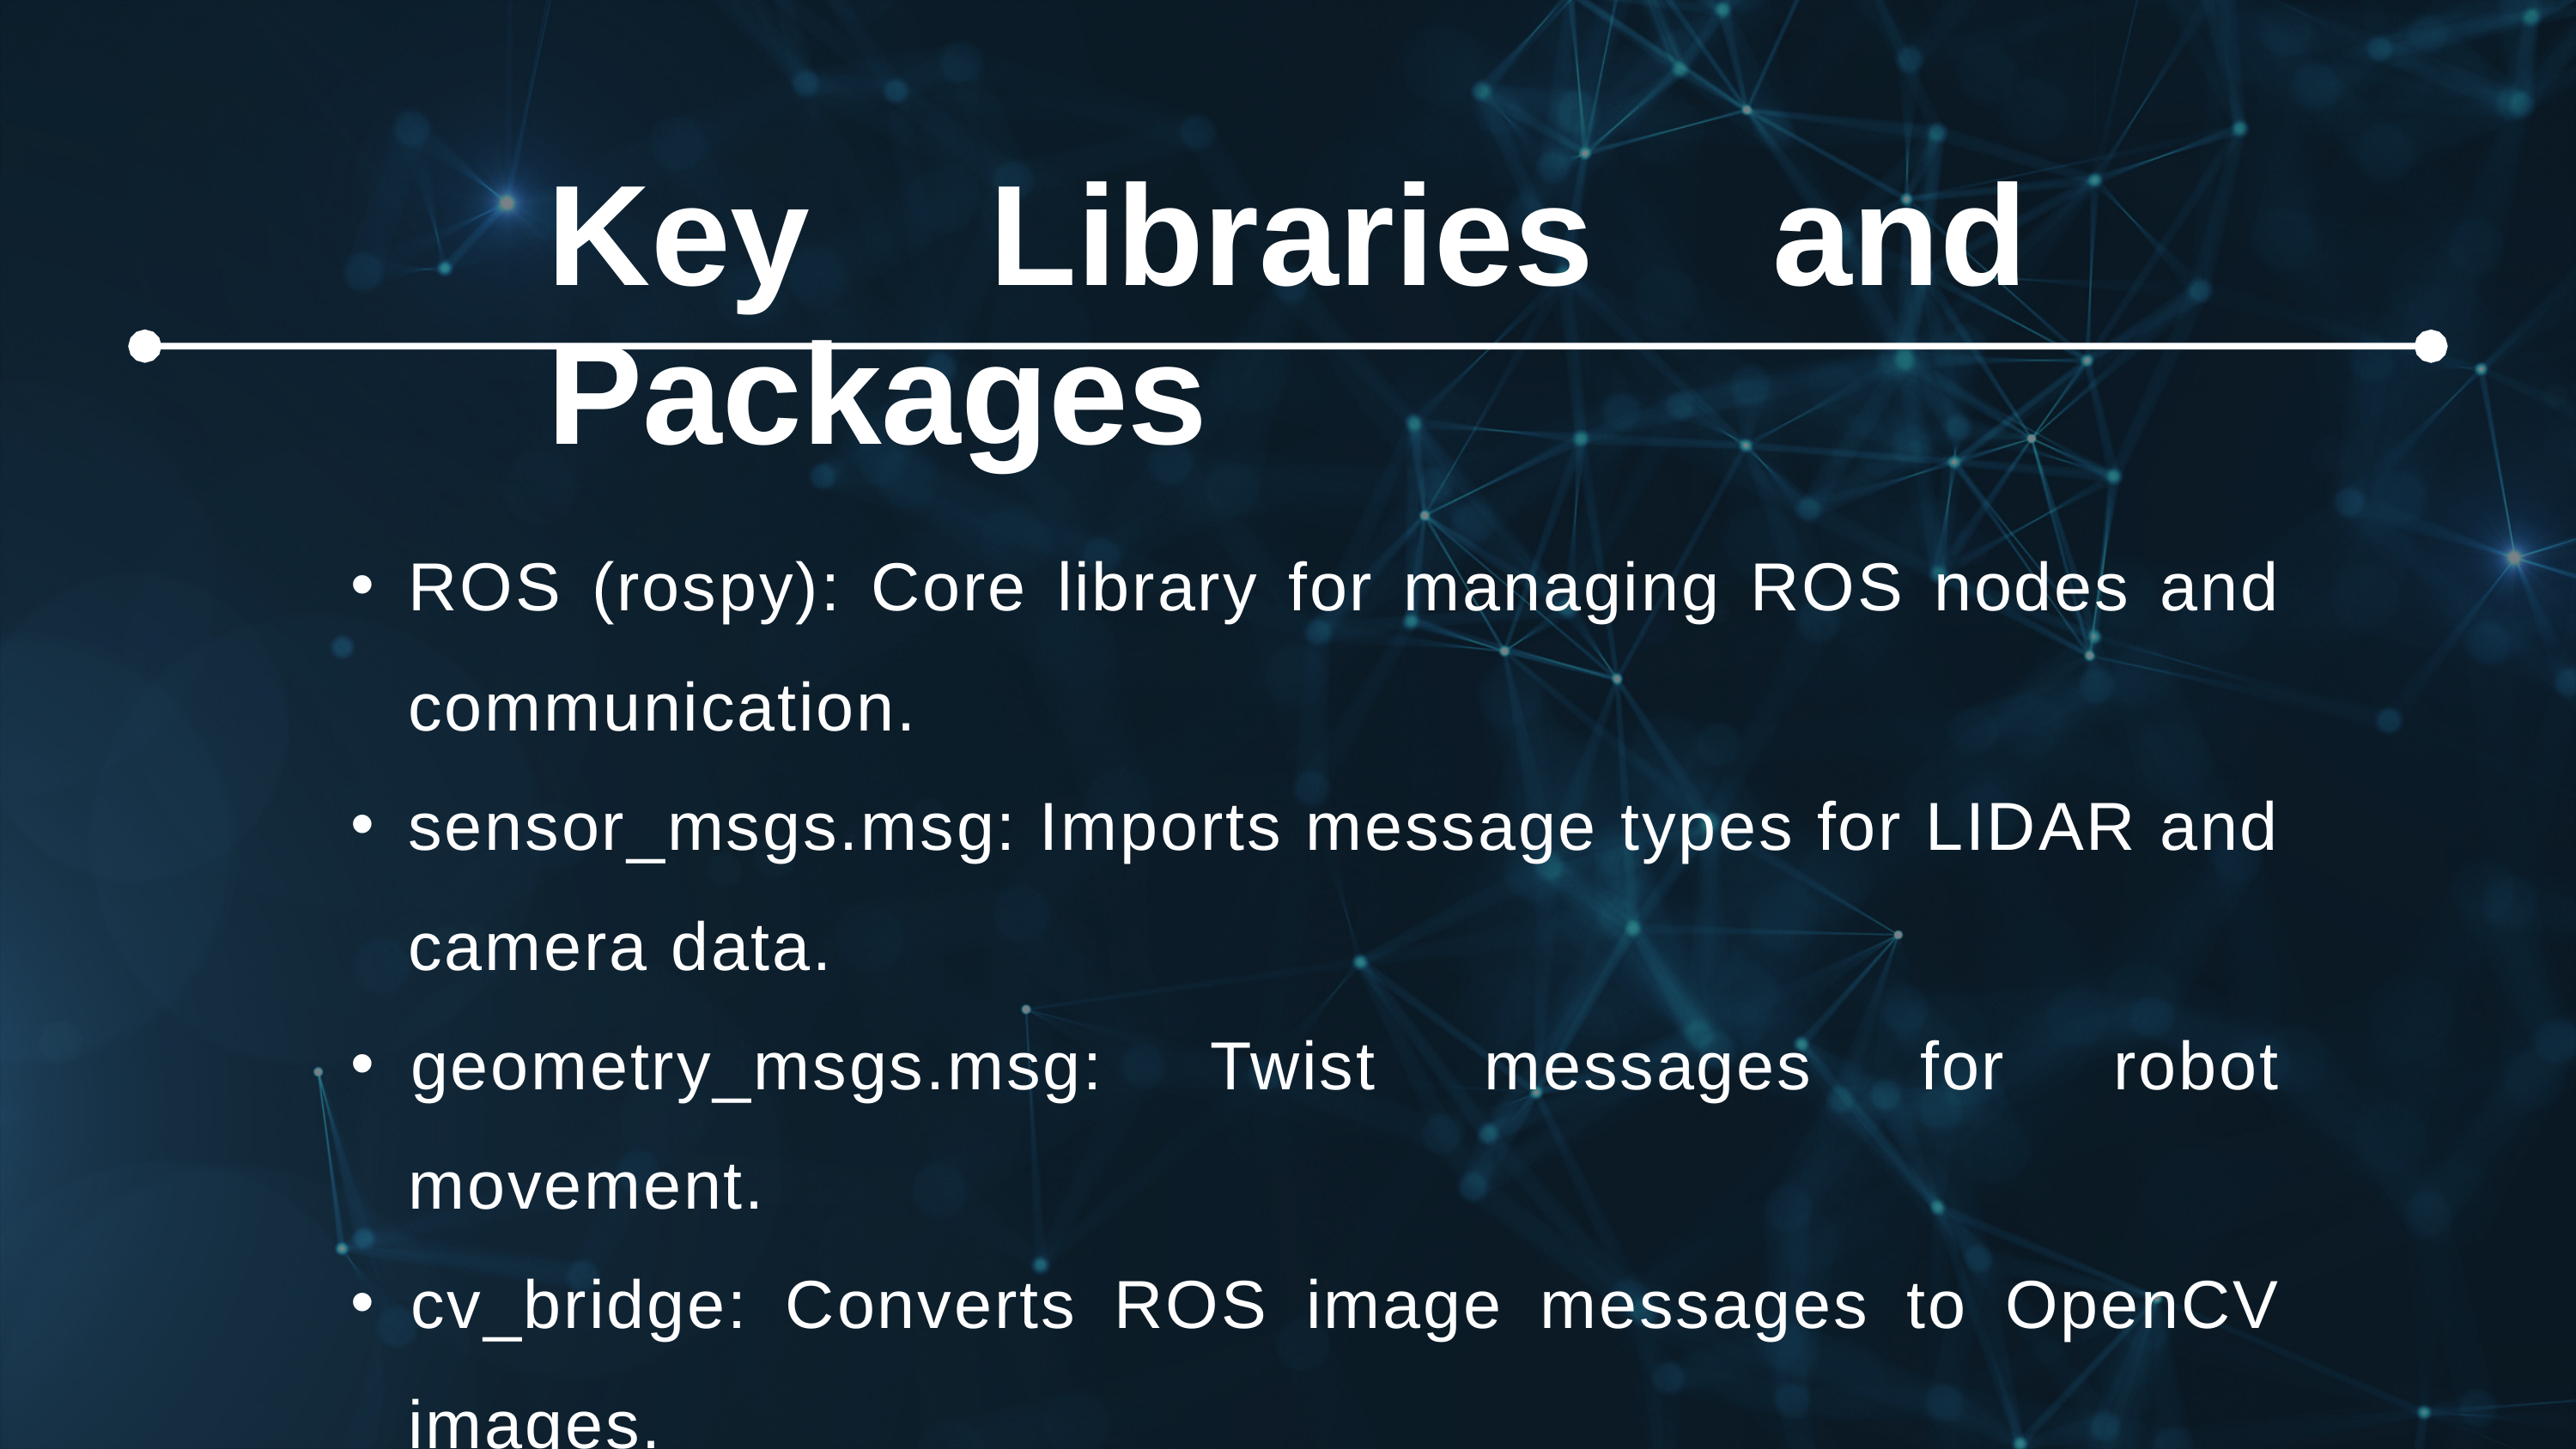

Key Libraries and Packages

ROS (rospy): Core library for managing ROS nodes and communication.
sensor_msgs.msg: Imports message types for LIDAR and camera data.
﻿﻿geometry_msgs.msg: Twist messages for robot movement.
﻿﻿cv_bridge: Converts ROS image messages to OpenCV images.
﻿﻿OpenCV (cv2): Image processing library.
﻿﻿NumPy: Efficient handling of arrays and calculations.